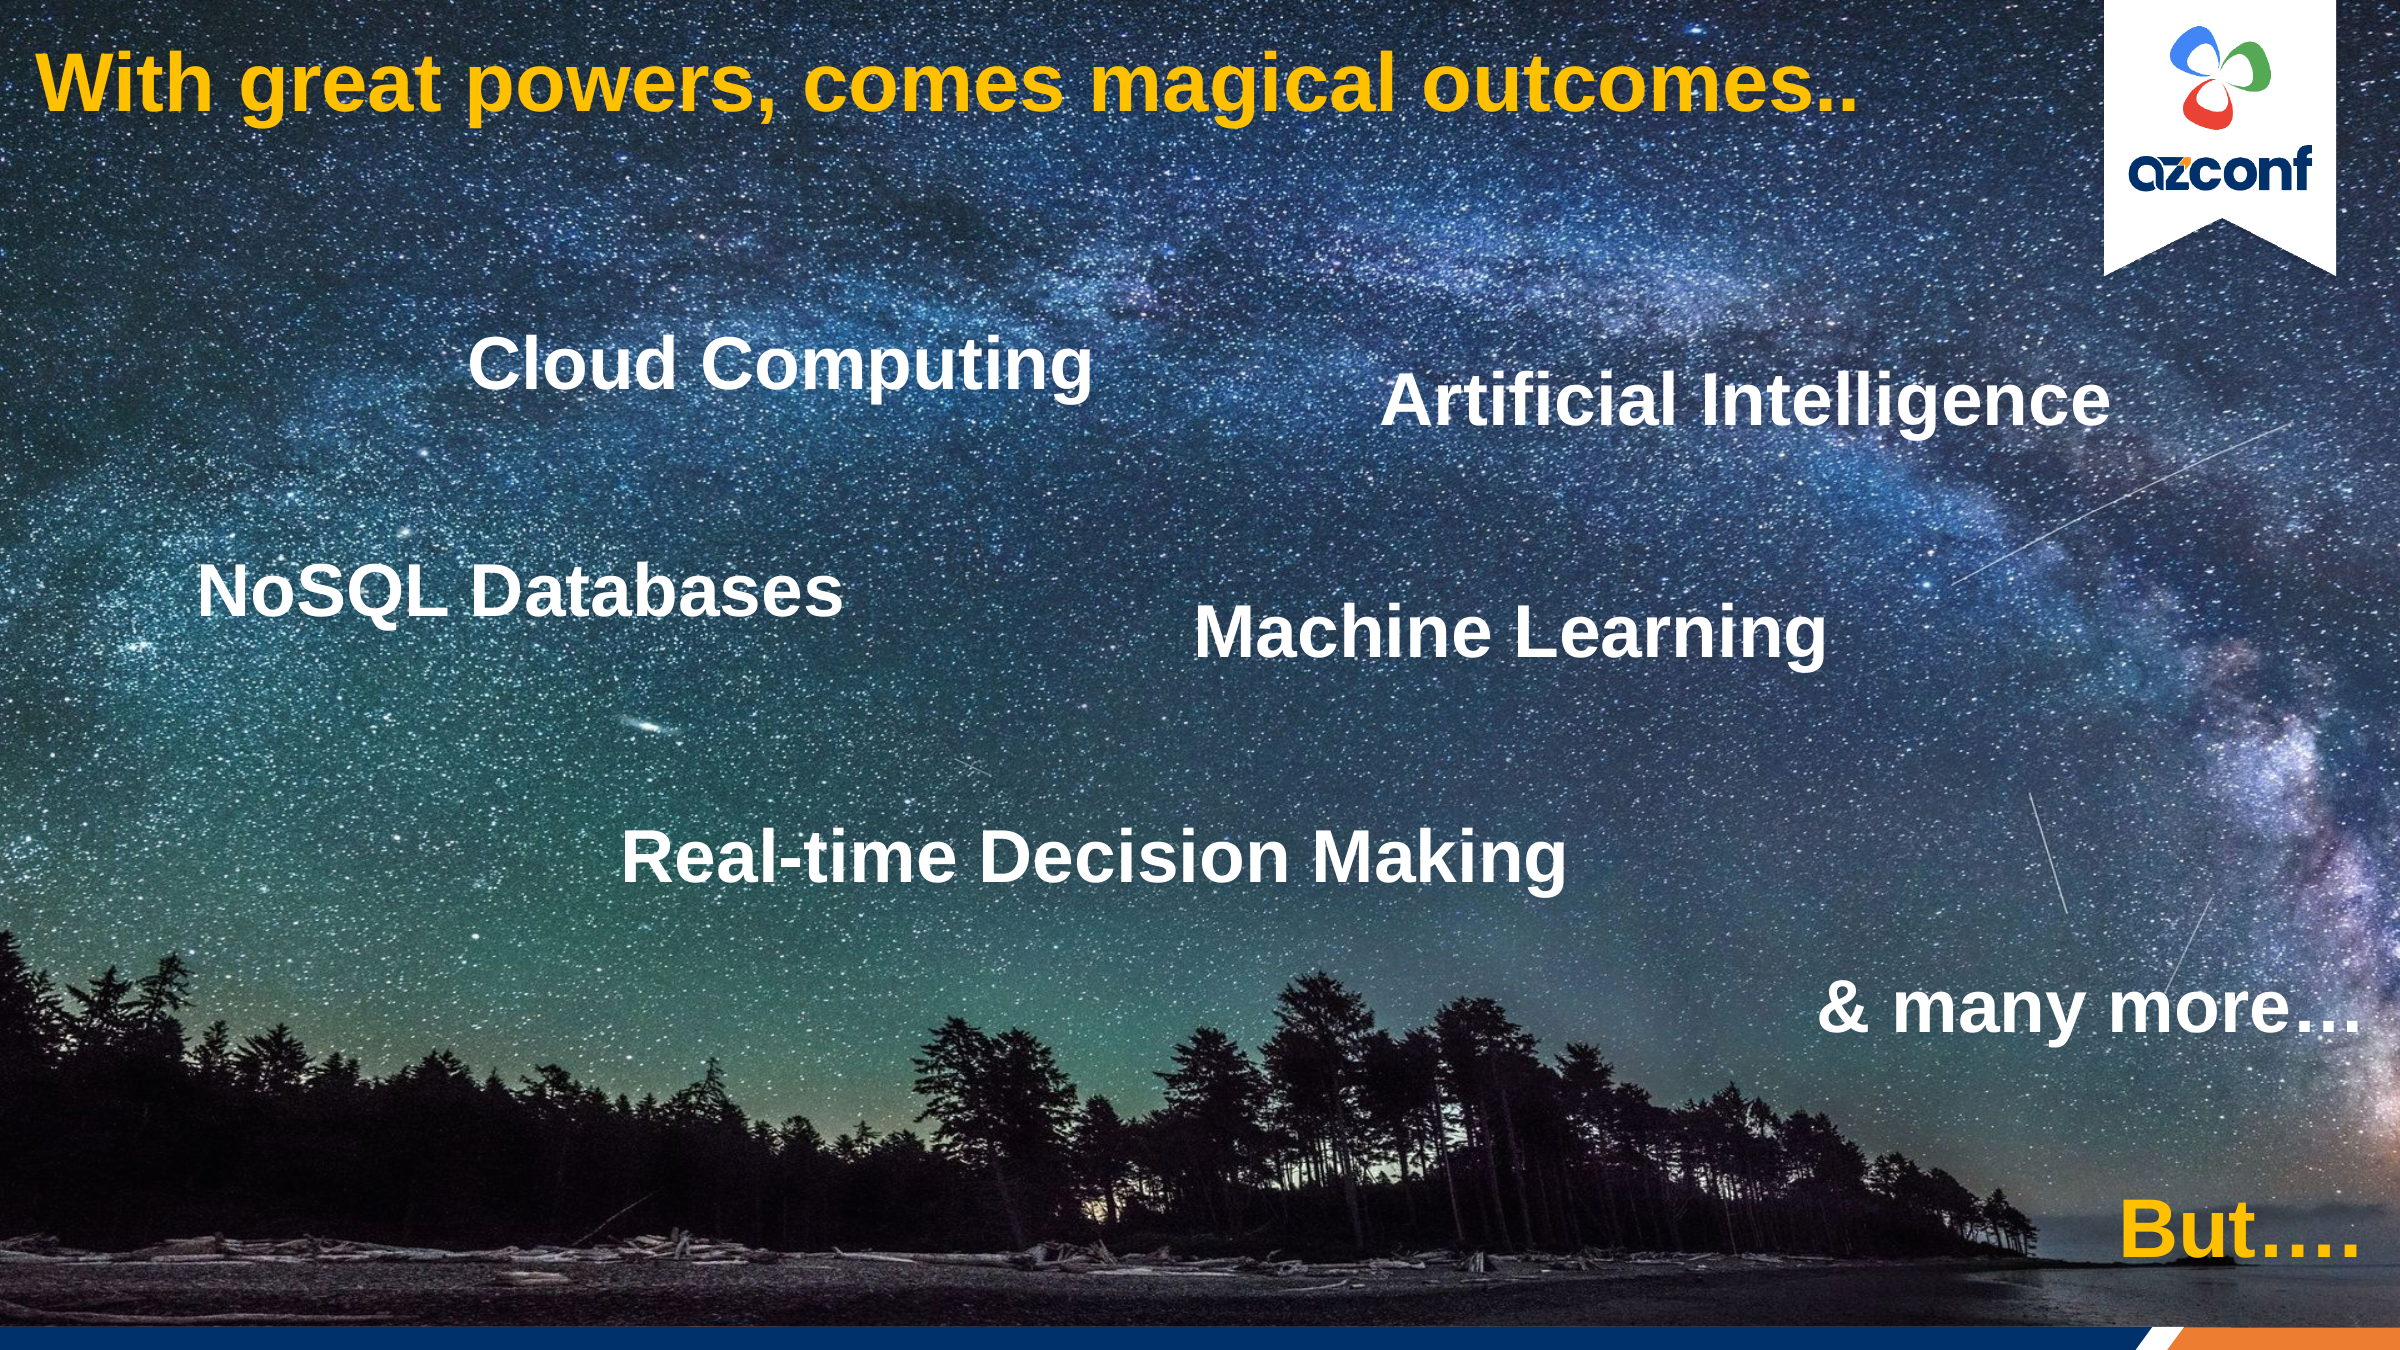

With great powers, comes magical outcomes..
Cloud Computing
Artificial Intelligence
NoSQL Databases
Machine Learning
Real-time Decision Making
& many more…
But….